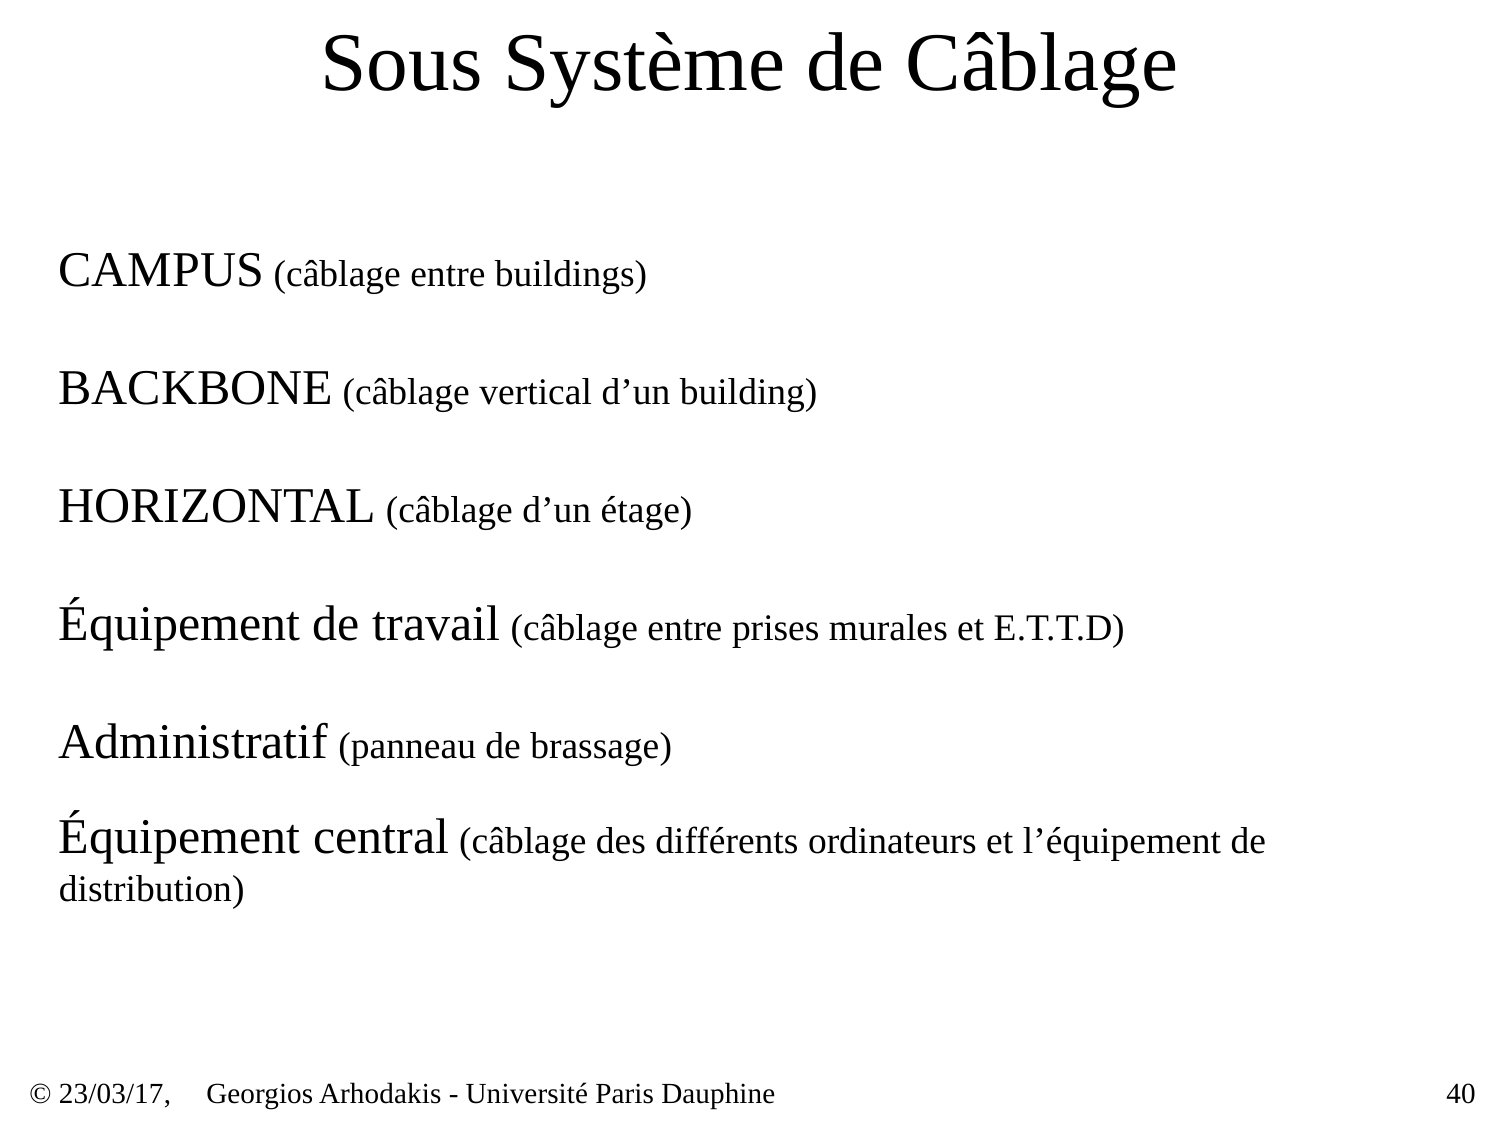

# Sous Système de Câblage
CAMPUS (câblage entre buildings)
BACKBONE (câblage vertical d’un building)
HORIZONTAL (câblage d’un étage)
Équipement de travail (câblage entre prises murales et E.T.T.D)
Administratif (panneau de brassage)
Équipement central (câblage des différents ordinateurs et l’équipement de distribution)
© 23/03/17,
Georgios Arhodakis - Université Paris Dauphine
40